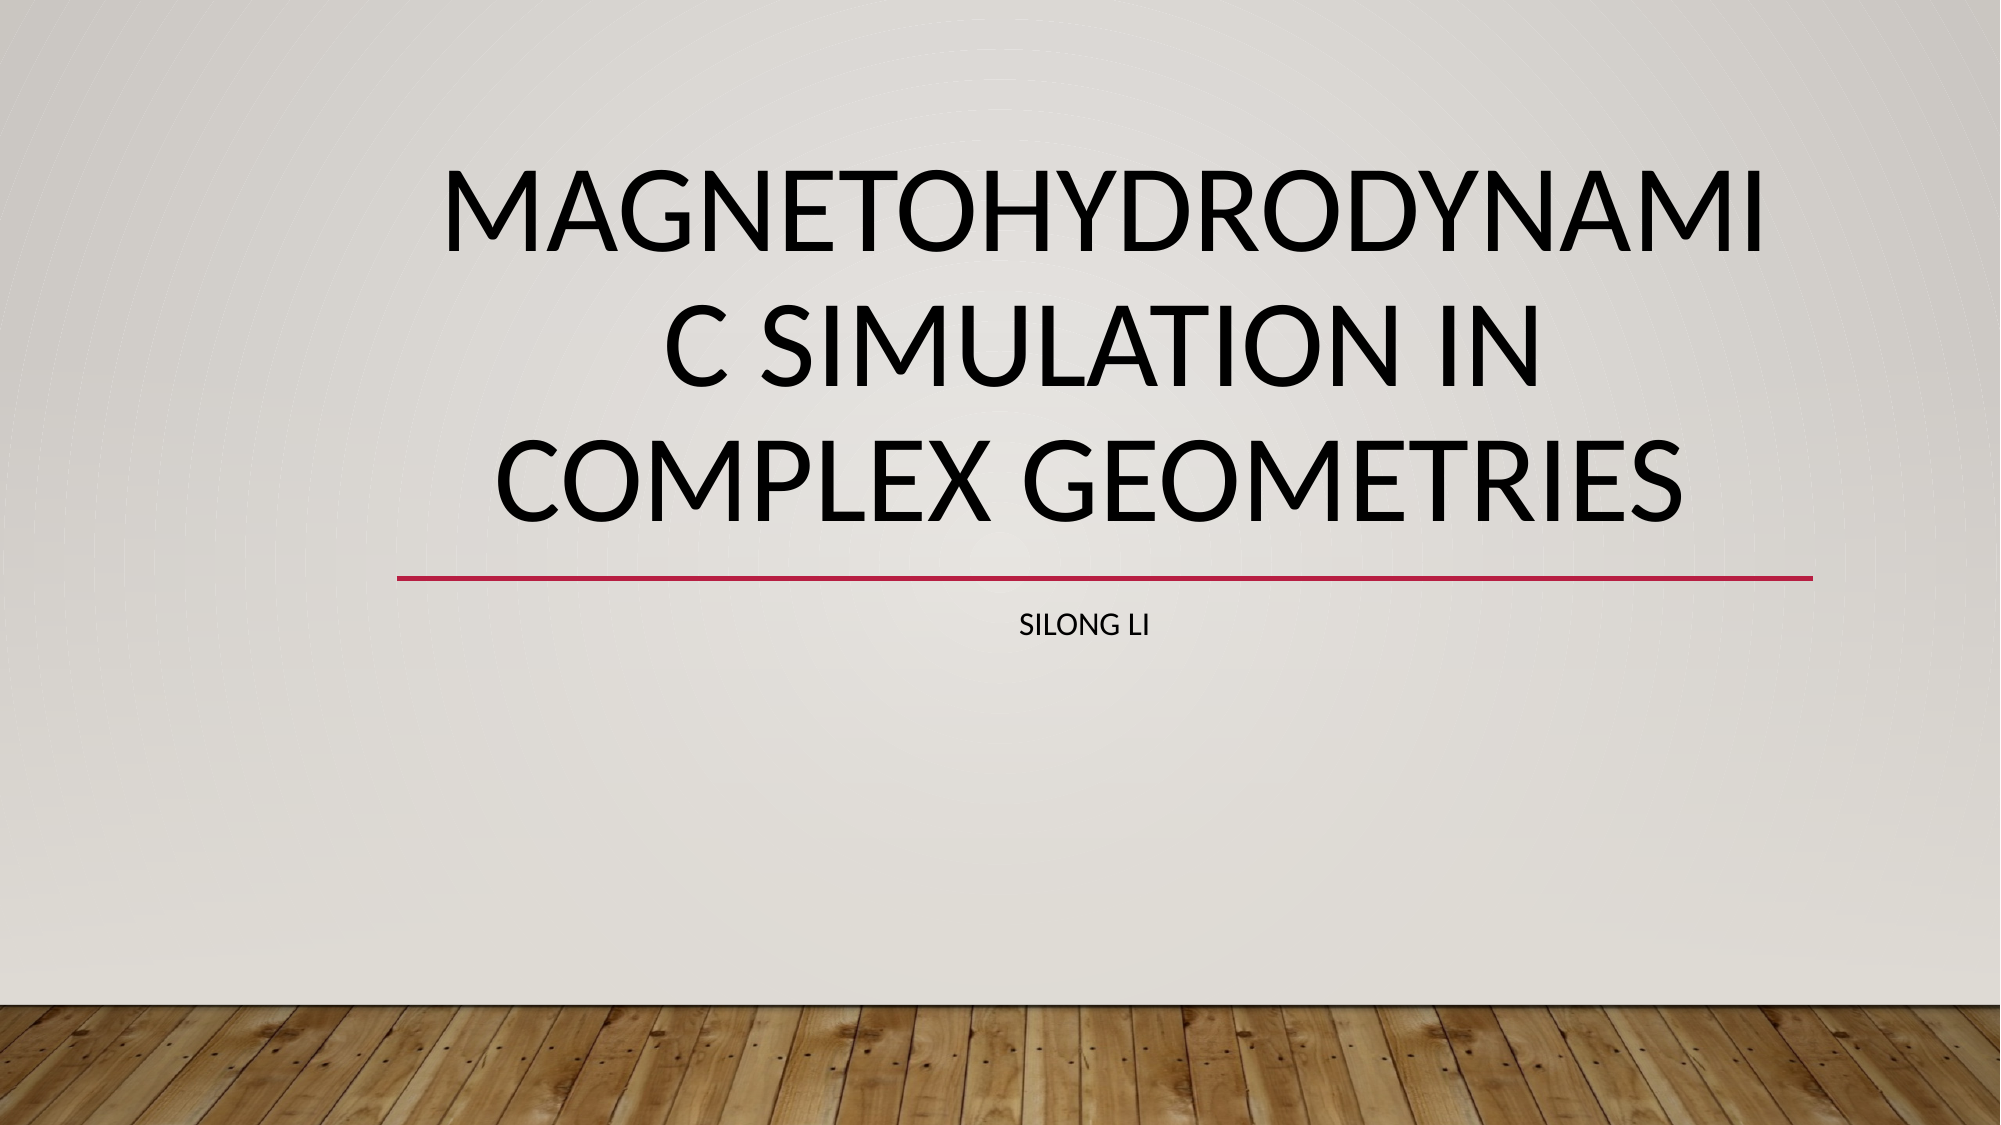

# Magnetohydrodynamic simulation in complex geometries
                     Silong Li